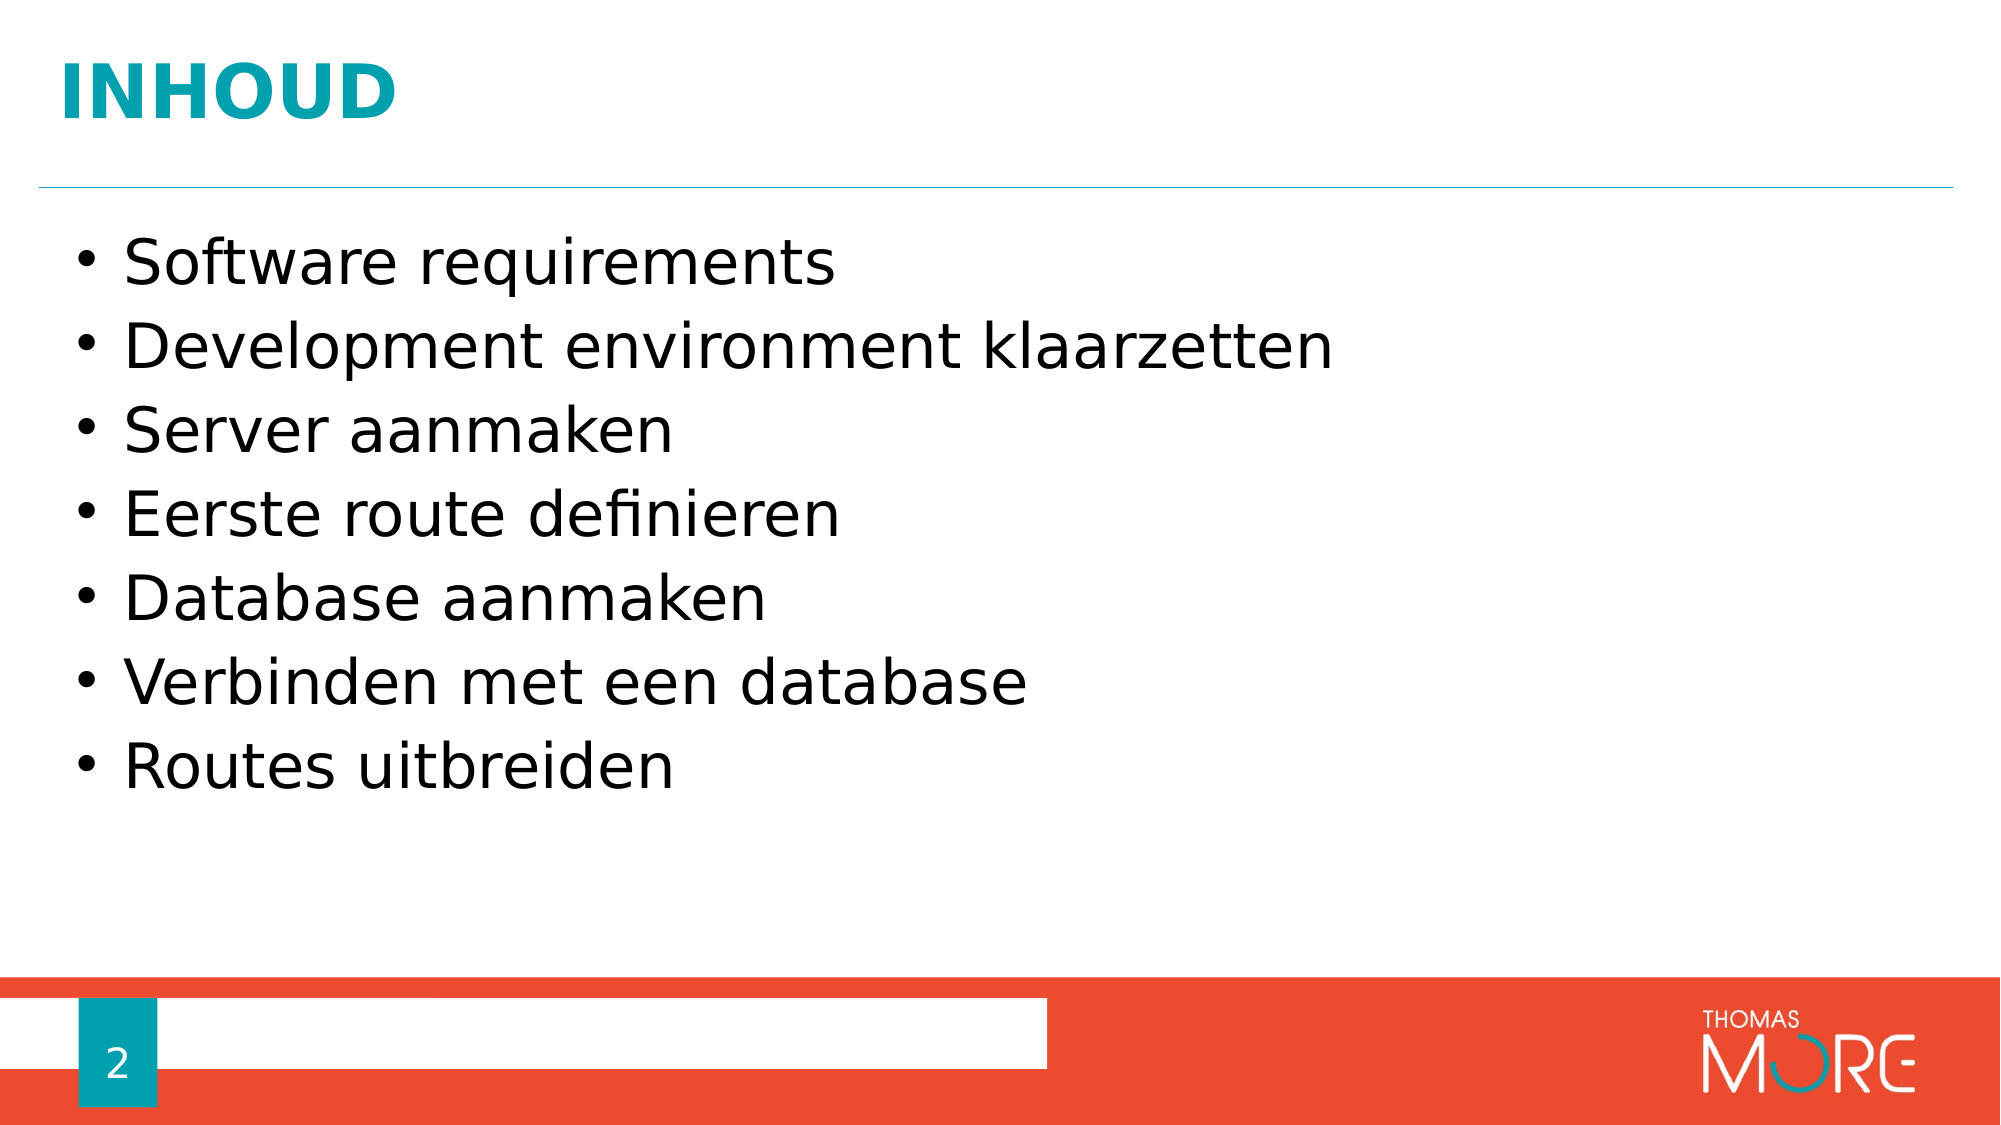

# Inhoud
Software requirements
Development environment klaarzetten
Server aanmaken
Eerste route definieren
Database aanmaken
Verbinden met een database
Routes uitbreiden
2